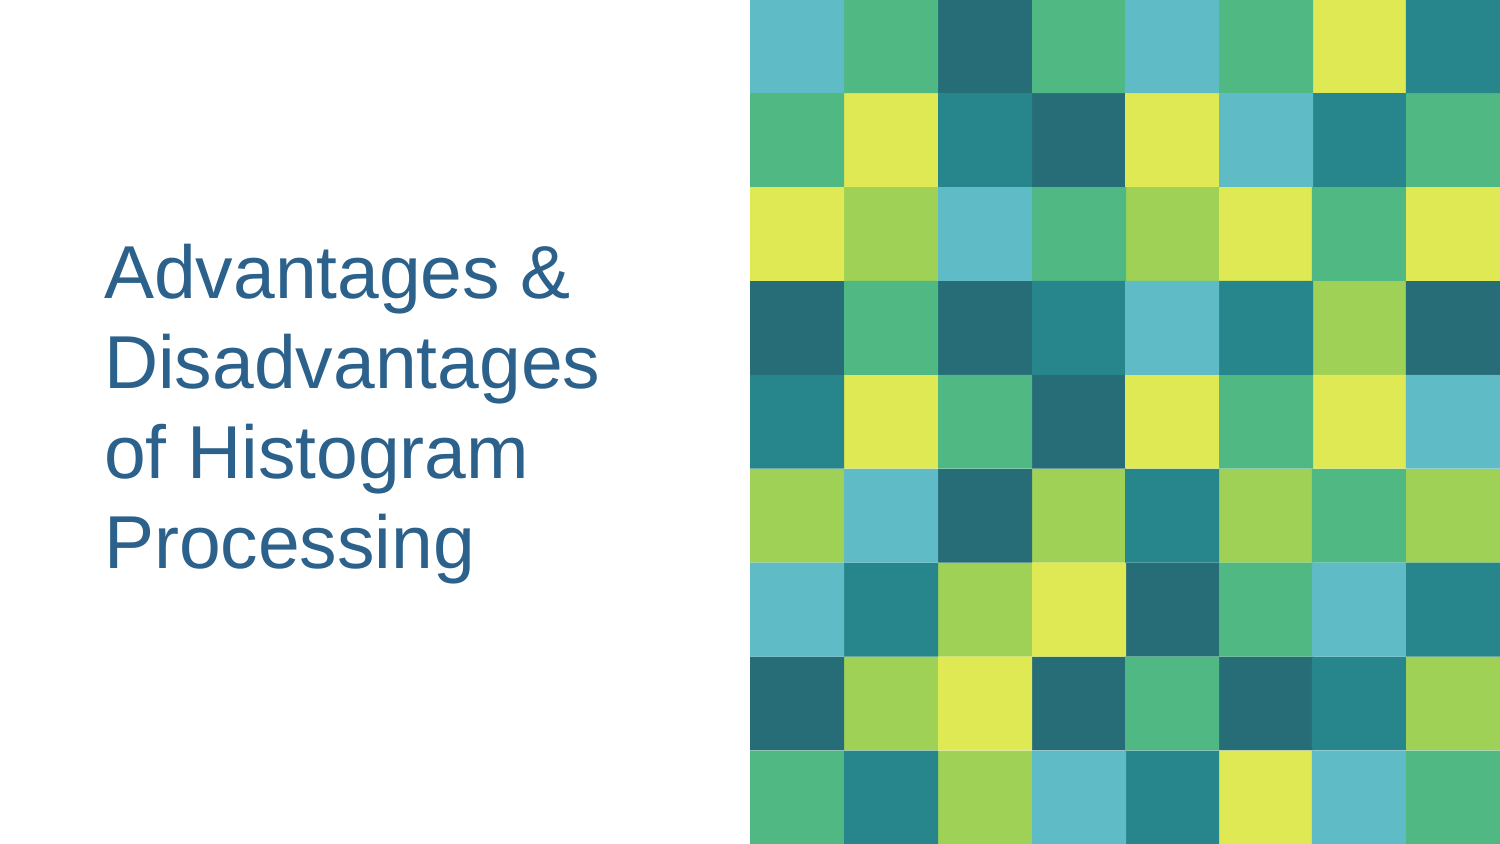

# Advantages & Disadvantages of Histogram Processing